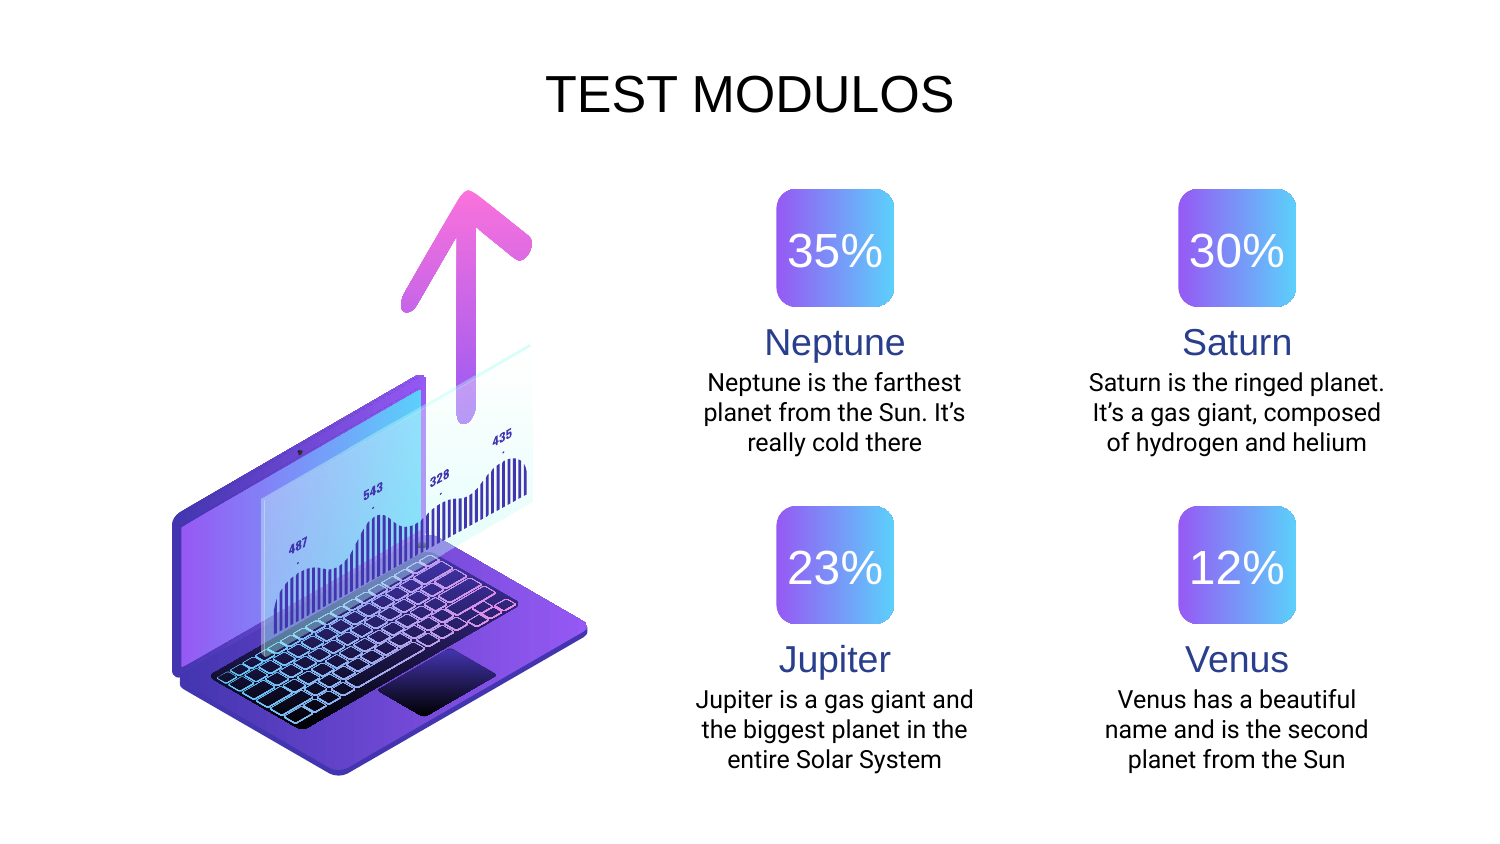

# TEST MODULOS
35%
Neptune
Neptune is the farthest planet from the Sun. It’s really cold there
30%
Saturn
Saturn is the ringed planet. It’s a gas giant, composed of hydrogen and helium

23%
Jupiter
Jupiter is a gas giant and the biggest planet in the entire Solar System
12%
Venus
Venus has a beautiful name and is the second planet from the Sun